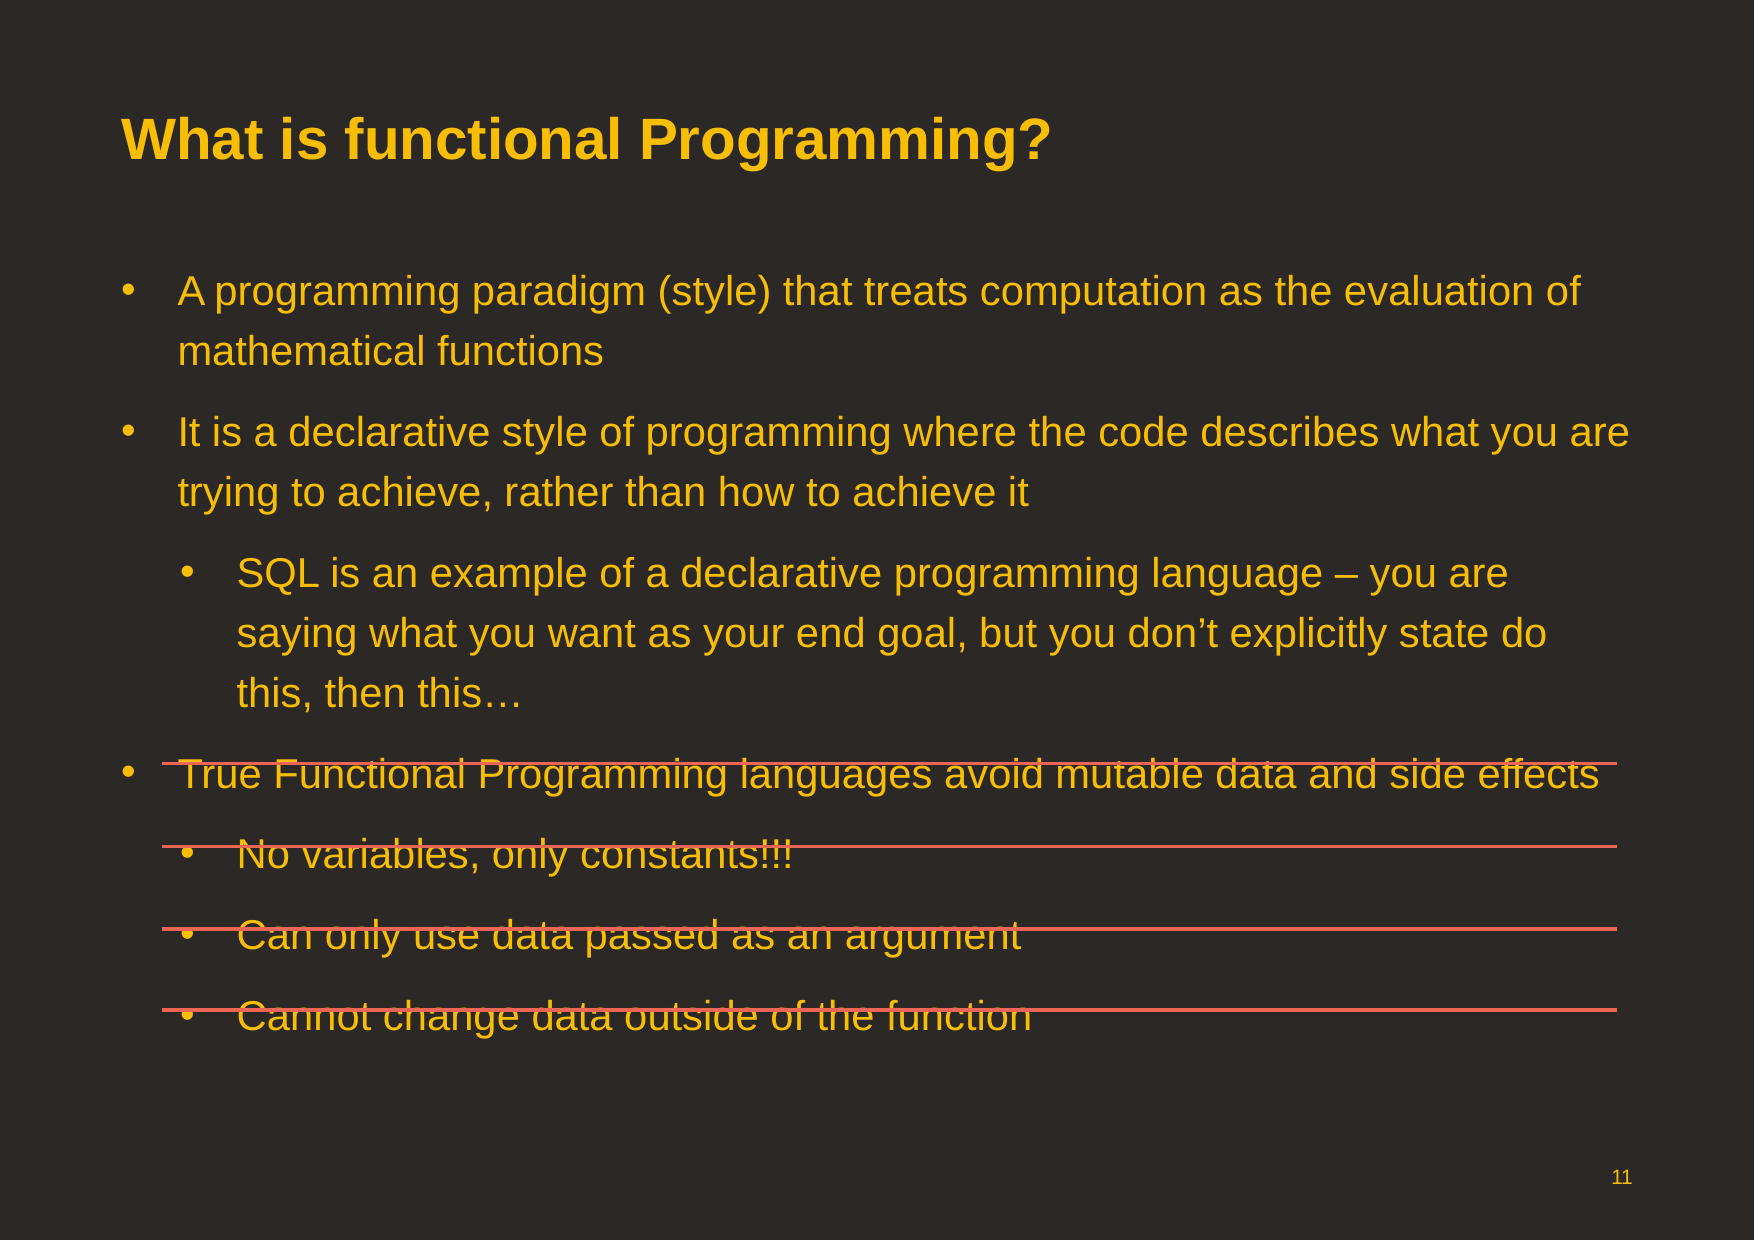

# What is functional Programming?
A programming paradigm (style) that treats computation as the evaluation of mathematical functions
It is a declarative style of programming where the code describes what you are trying to achieve, rather than how to achieve it
SQL is an example of a declarative programming language – you are saying what you want as your end goal, but you don’t explicitly state do this, then this…
True Functional Programming languages avoid mutable data and side effects
No variables, only constants!!!
Can only use data passed as an argument
Cannot change data outside of the function
11